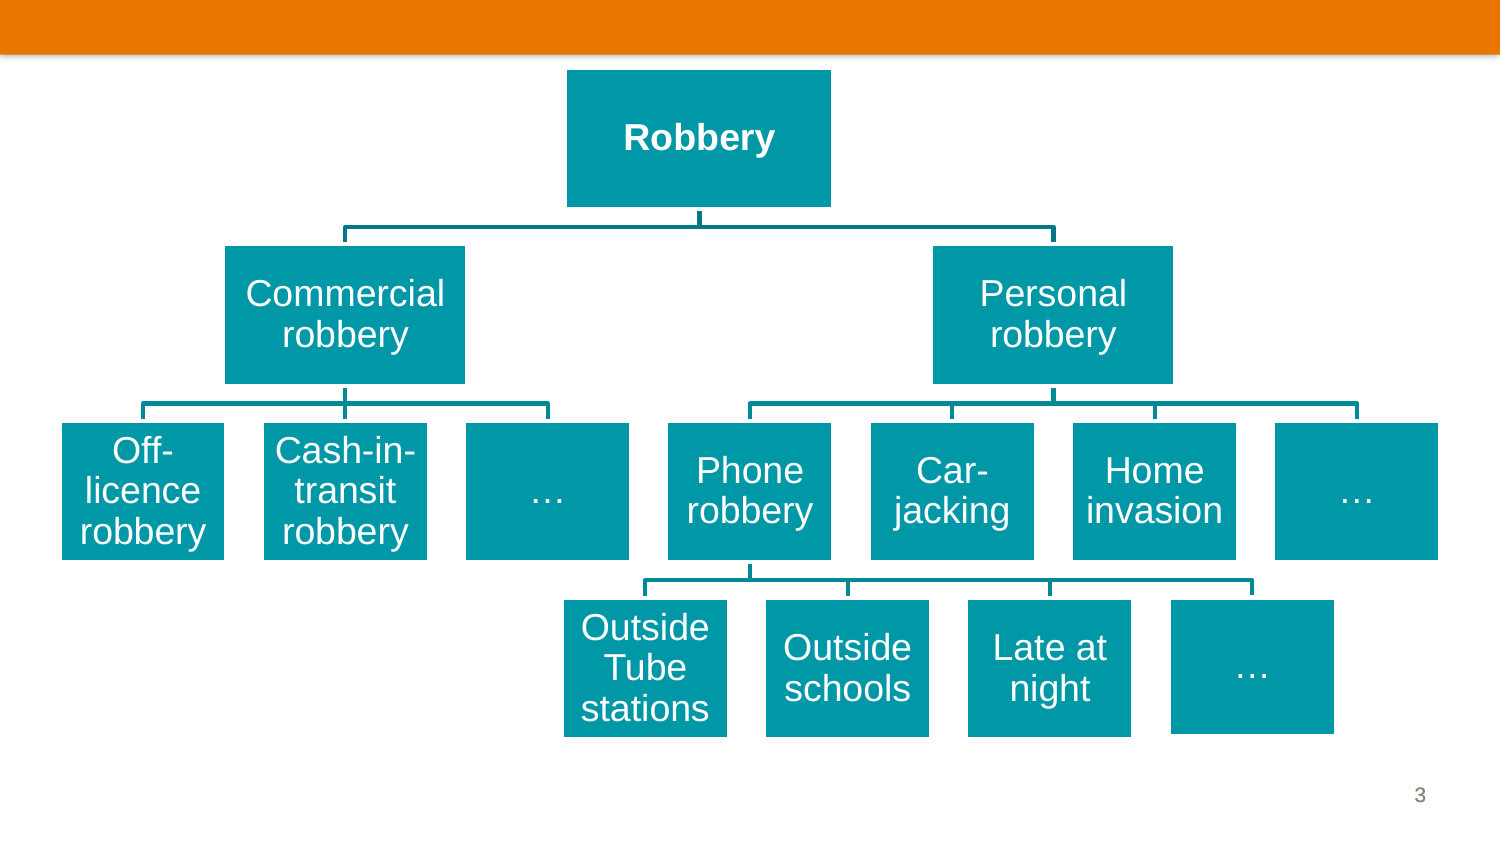

Robbery
Commercial robbery
Off-licence robbery
Cash-in-transit robbery
…
Personal robbery
Phone robbery
Outside Tube stations
Outside schools
Late at night
…
Car-jacking
Home invasion
…